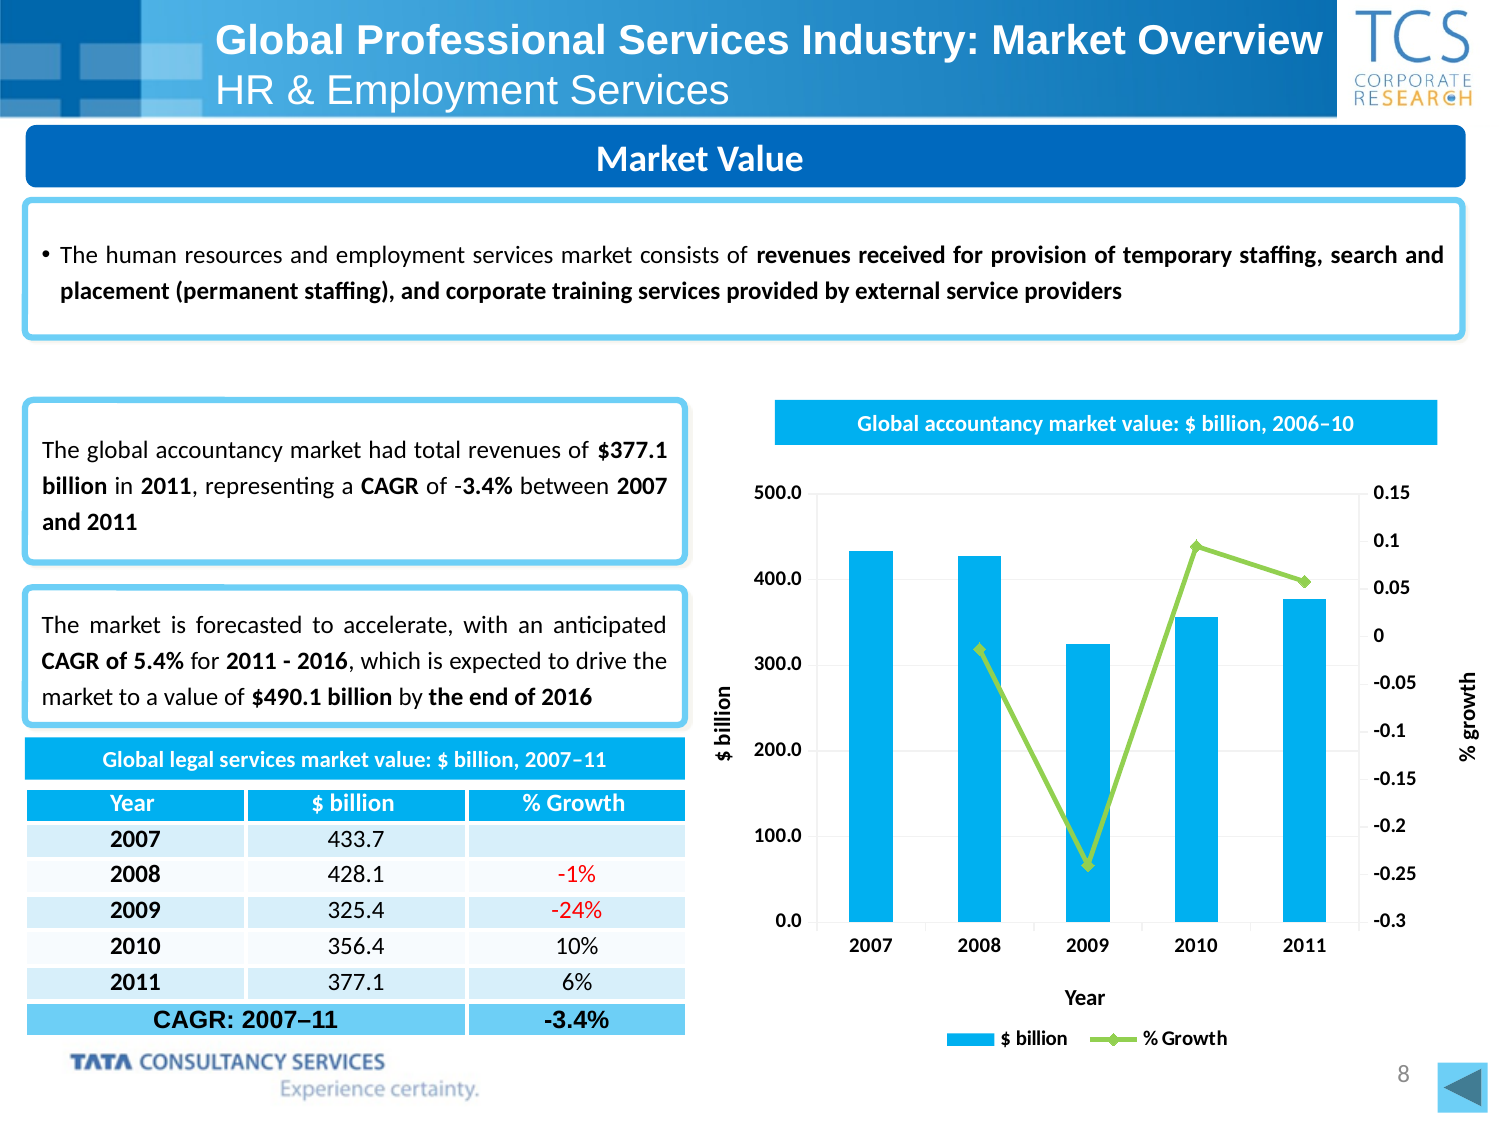

# Global Professional Services Industry: Market Overview HR & Employment Services
Market Value
The human resources and employment services market consists of revenues received for provision of temporary staffing, search and placement (permanent staffing), and corporate training services provided by external service providers
The global accountancy market had total revenues of $377.1 billion in 2011, representing a CAGR of -3.4% between 2007 and 2011
Global accountancy market value: $ billion, 2006–10

### Chart

| Category | $ billion  | % Growth  |
|---|---|---|
| 2007 | 433.7077999999996 | None |
| 2008 | 428.0772 | -0.012999999999999998 |
| 2009 | 325.3895 | -0.24000000000000016 |
| 2010 | 356.3748 | 0.09500000000000004 |
| 2011 | 377.1357 | 0.058 |
The market is forecasted to accelerate, with an anticipated CAGR of 5.4% for 2011 - 2016, which is expected to drive the market to a value of $490.1 billion by the end of 2016
% growth
$ billion
Global legal services market value: $ billion, 2007–11
| Year | $ billion | % Growth |
| --- | --- | --- |
| 2007 | 433.7 |  |
| 2008 | 428.1 | -1% |
| 2009 | 325.4 | -24% |
| 2010 | 356.4 | 10% |
| 2011 | 377.1 | 6% |
| CAGR: 2007–11 |  | -3.4% |
Year
8